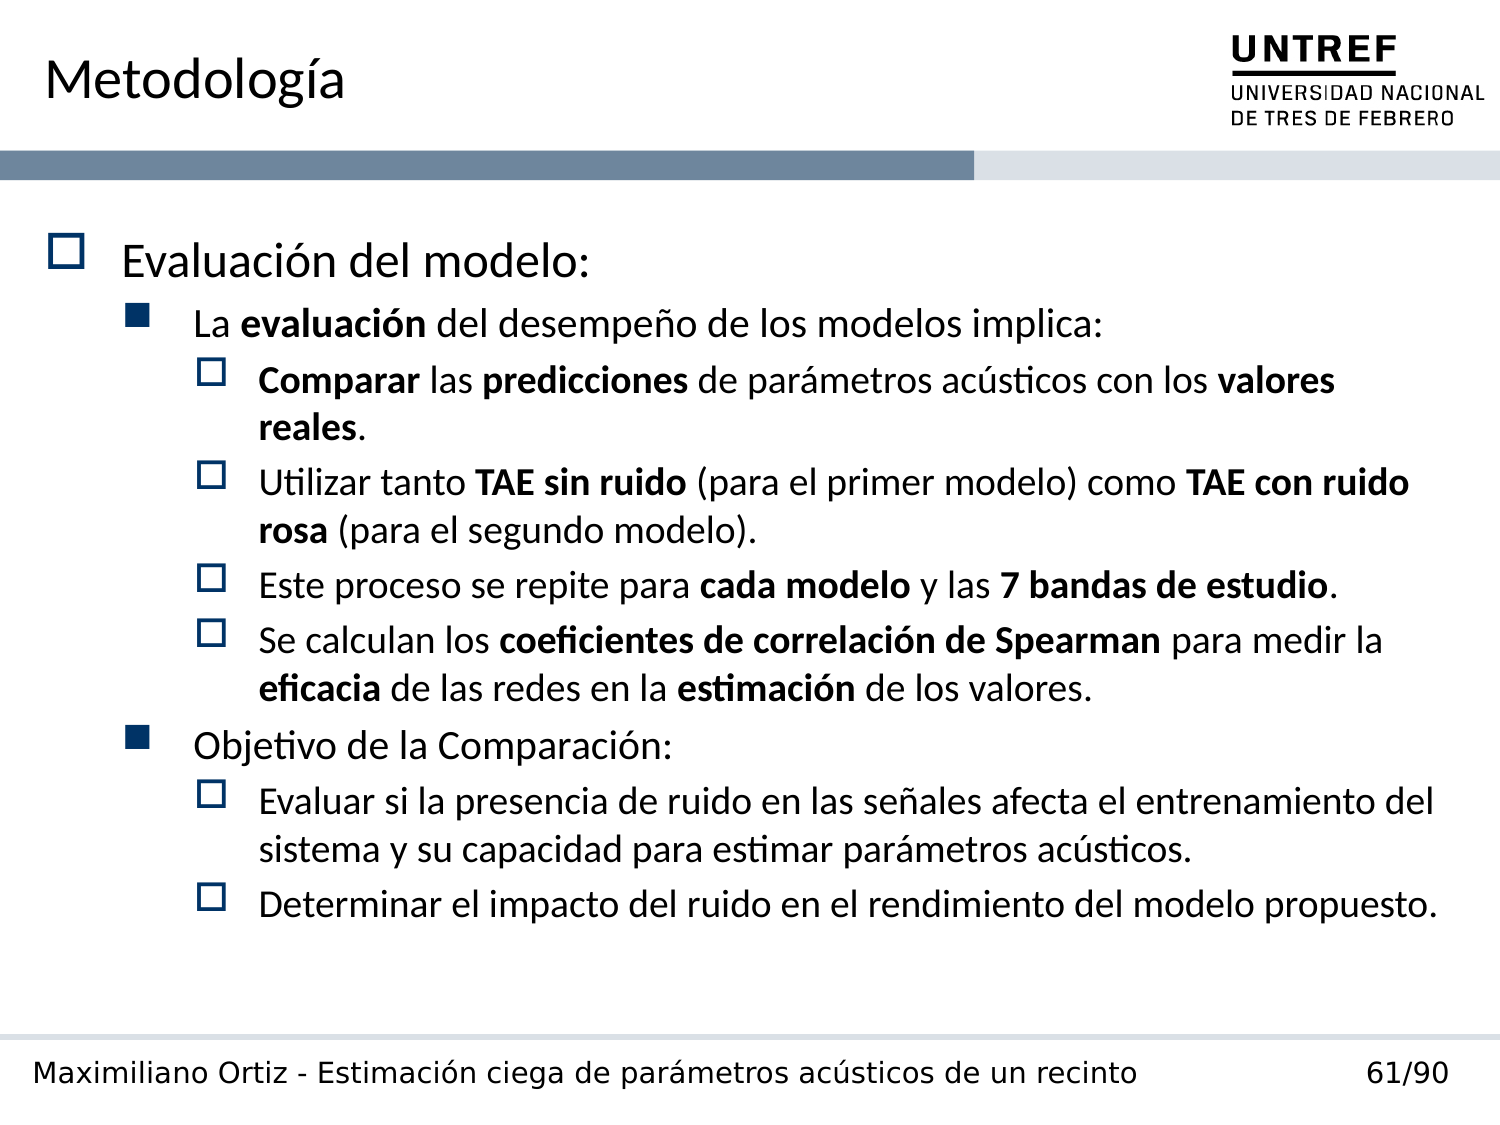

# Metodología
Evaluación del modelo:
La evaluación del desempeño de los modelos implica:
Comparar las predicciones de parámetros acústicos con los valores reales.
Utilizar tanto TAE sin ruido (para el primer modelo) como TAE con ruido rosa (para el segundo modelo).
Este proceso se repite para cada modelo y las 7 bandas de estudio.
Se calculan los coeficientes de correlación de Spearman para medir la eficacia de las redes en la estimación de los valores.
Objetivo de la Comparación:
Evaluar si la presencia de ruido en las señales afecta el entrenamiento del sistema y su capacidad para estimar parámetros acústicos.
Determinar el impacto del ruido en el rendimiento del modelo propuesto.

61/90
Maximiliano Ortiz - Estimación ciega de parámetros acústicos de un recinto